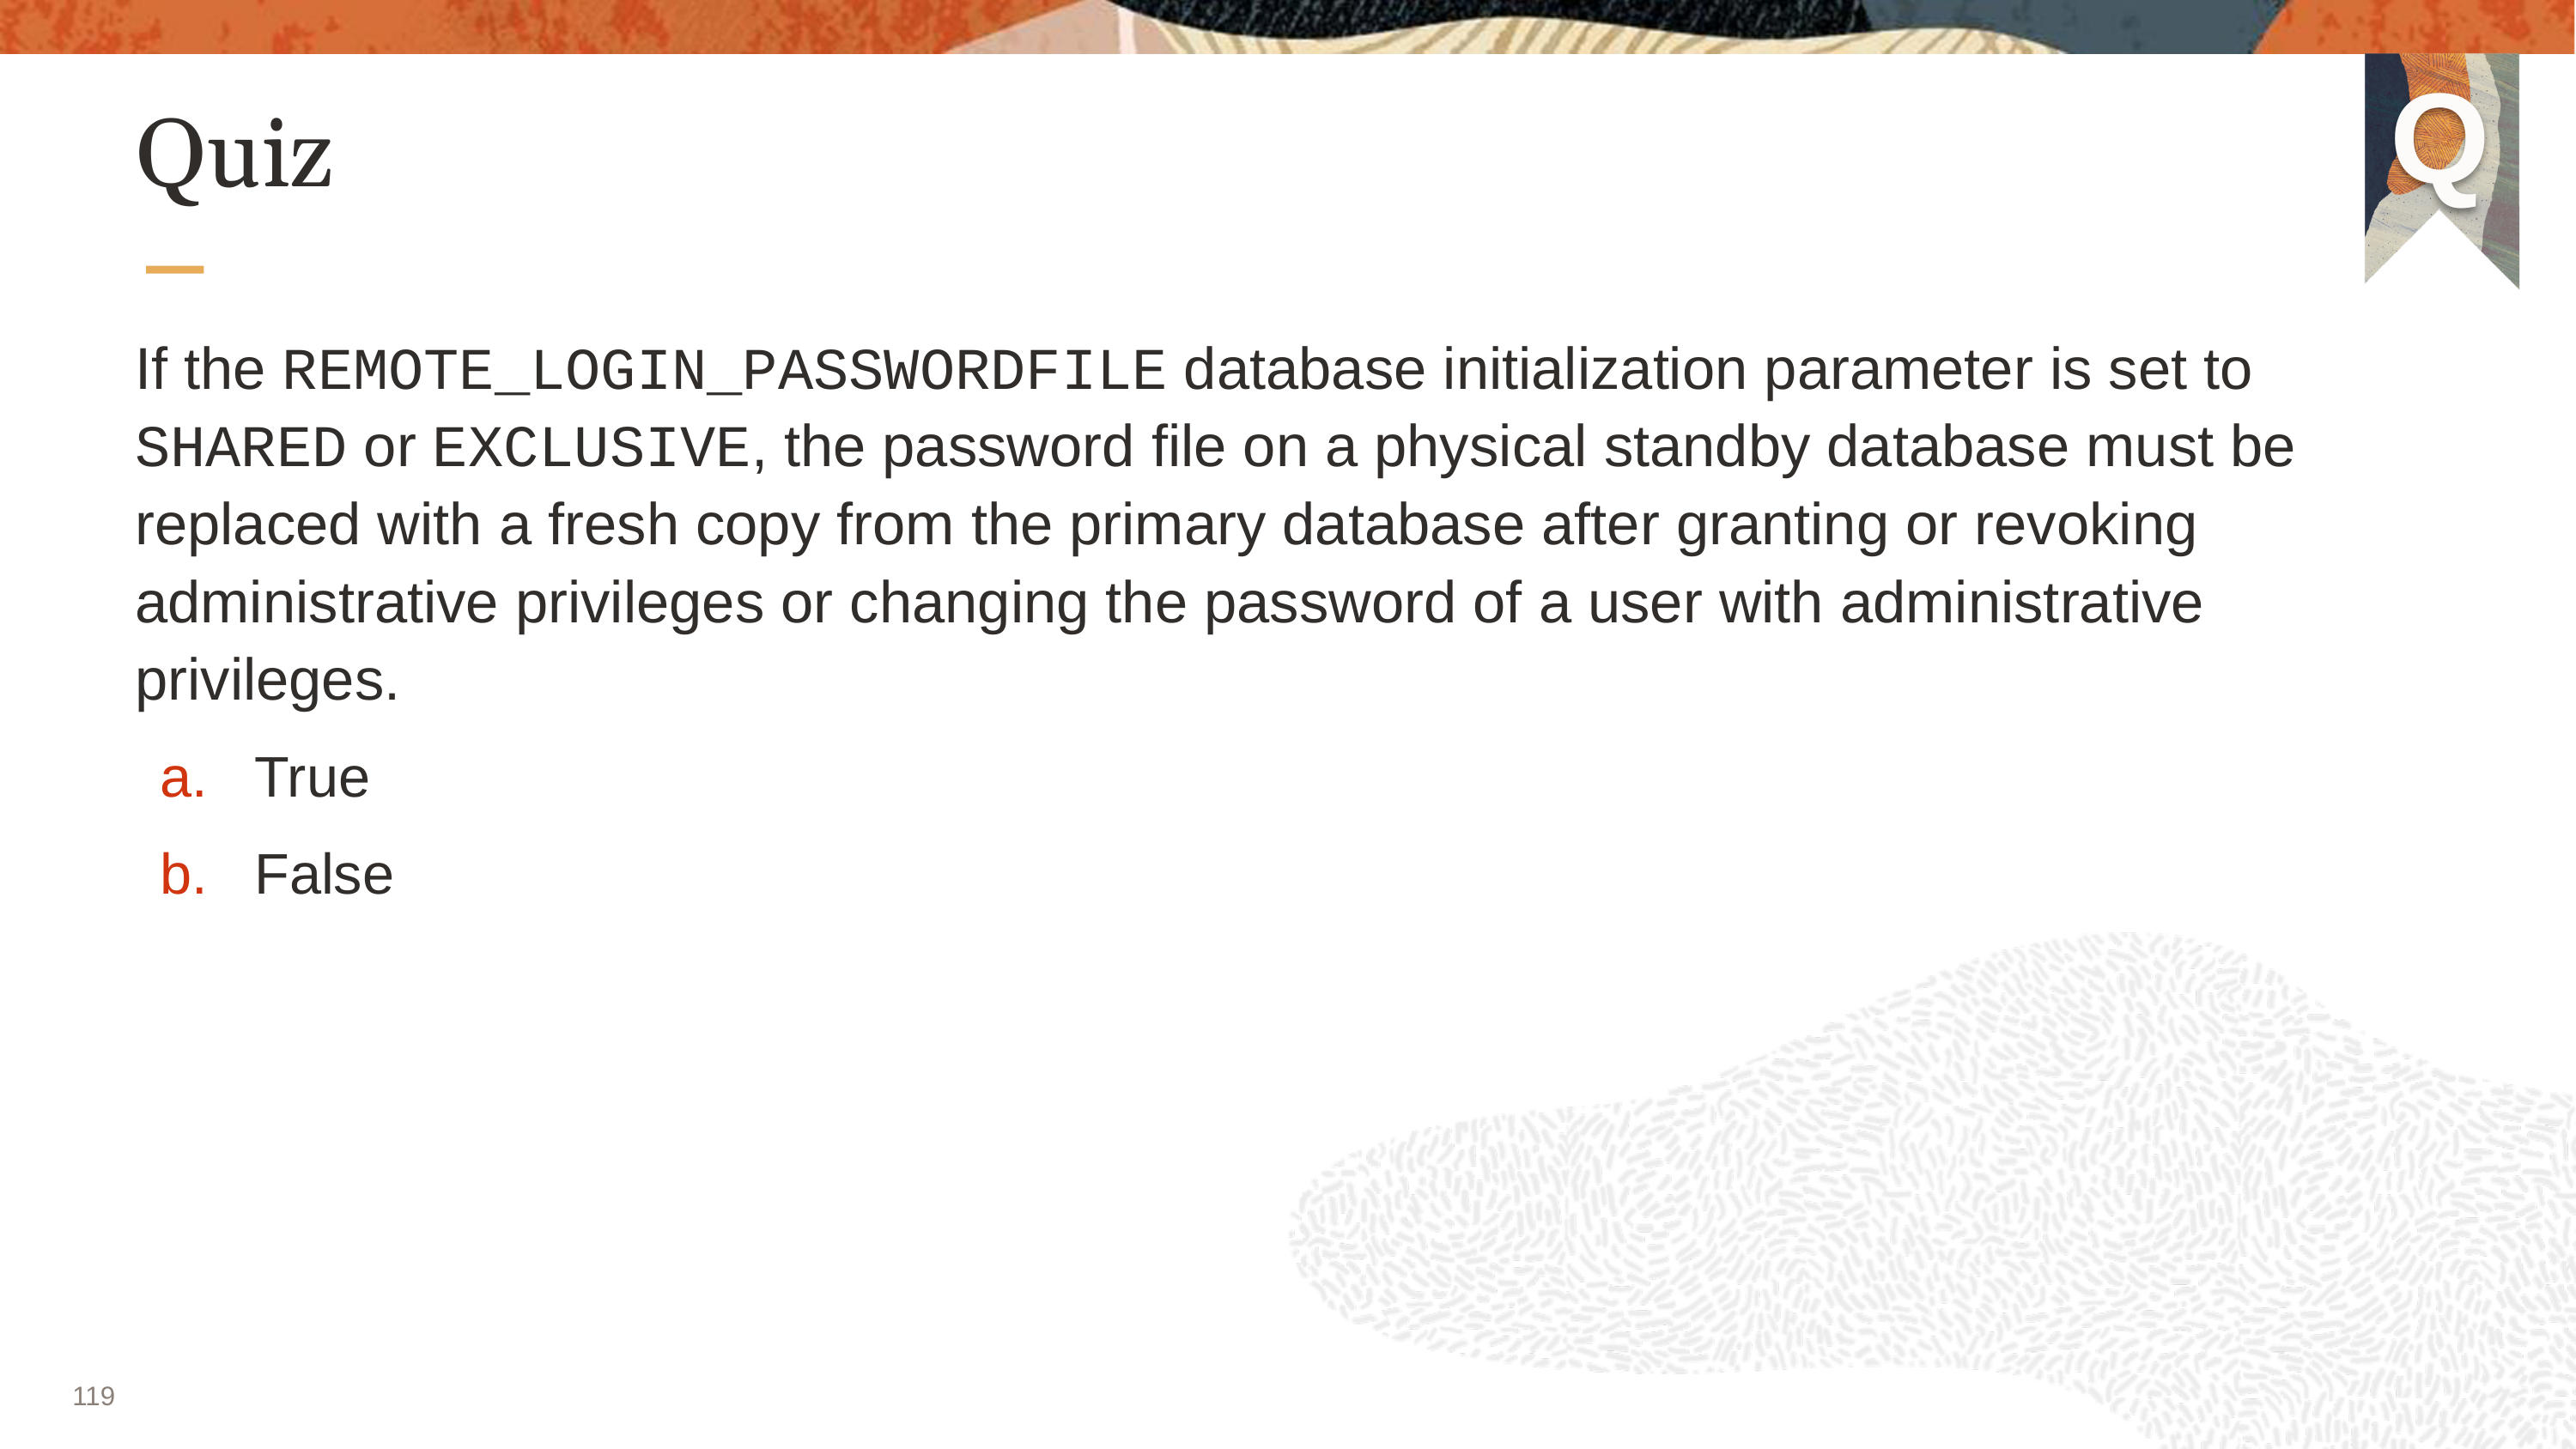

# Quiz
If the REMOTE_LOGIN_PASSWORDFILE database initialization parameter is set to SHARED or EXCLUSIVE, the password file on a physical standby database must be replaced with a fresh copy from the primary database after granting or revoking administrative privileges or changing the password of a user with administrative privileges.
True
False